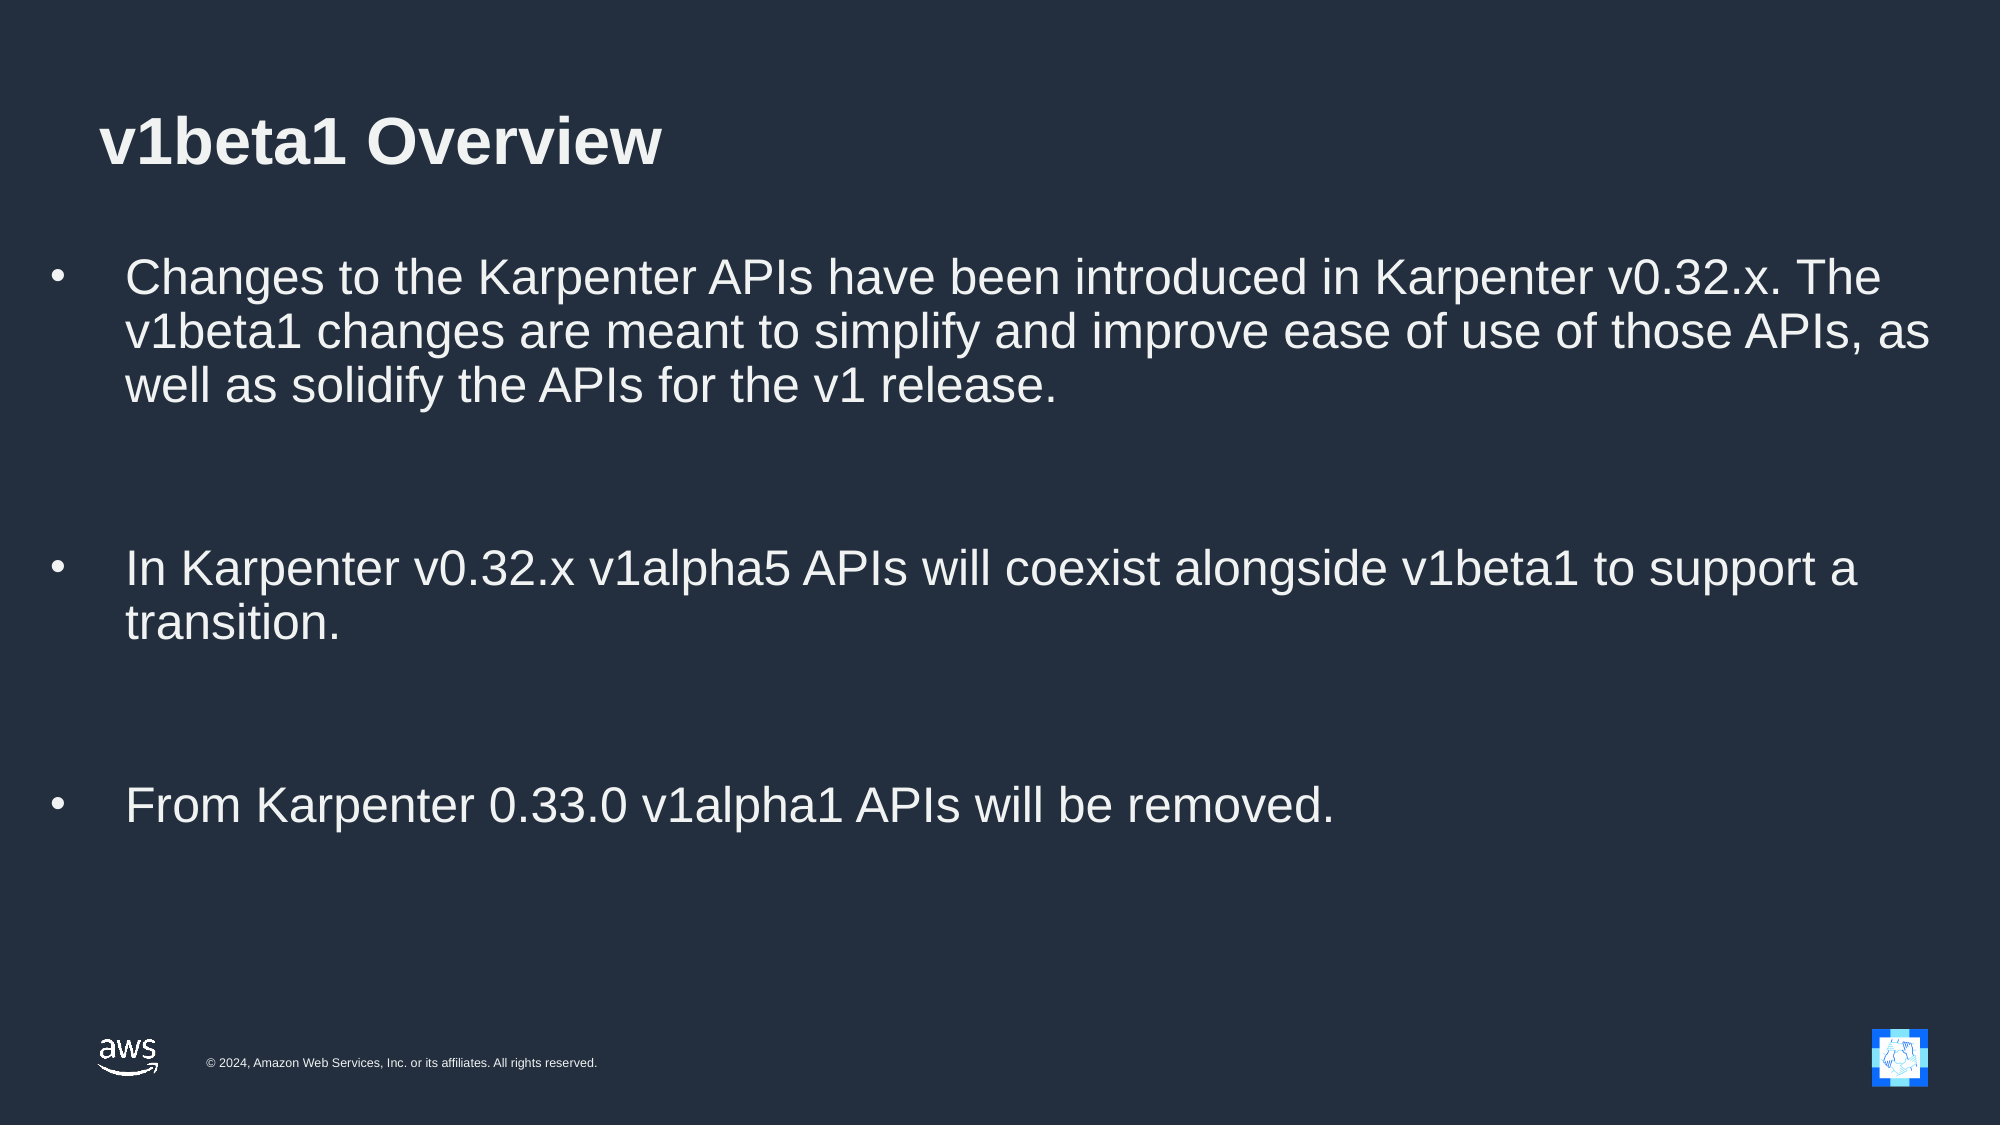

# v1beta1 Overview
Changes to the Karpenter APIs have been introduced in Karpenter v0.32.x. The v1beta1 changes are meant to simplify and improve ease of use of those APIs, as well as solidify the APIs for the v1 release.

In Karpenter v0.32.x v1alpha5 APIs will coexist alongside v1beta1 to support a transition.

From Karpenter 0.33.0 v1alpha1 APIs will be removed.